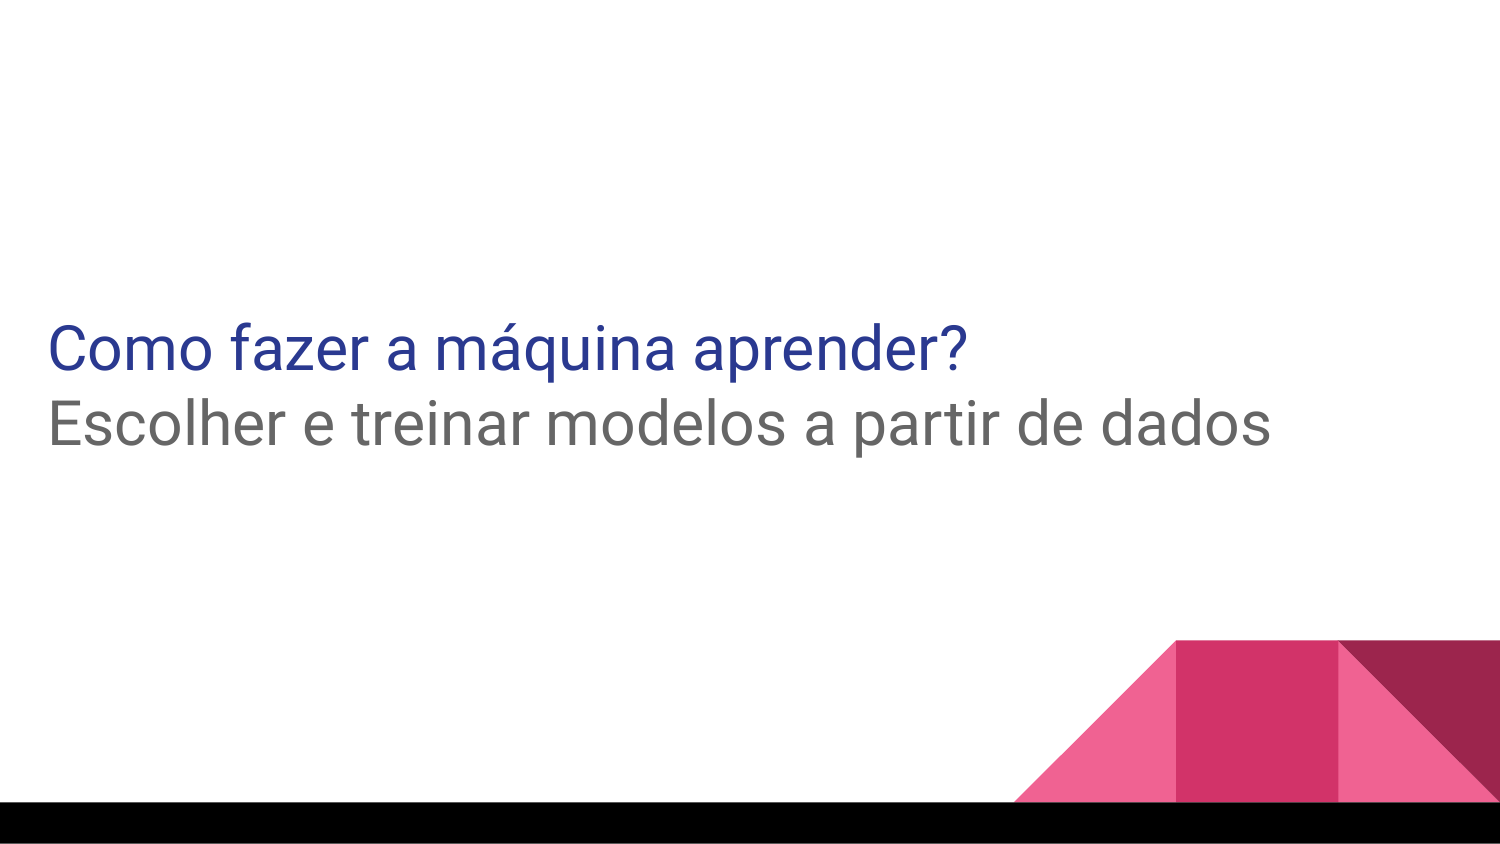

Como fazer a máquina aprender?
Escolher e treinar modelos a partir de dados